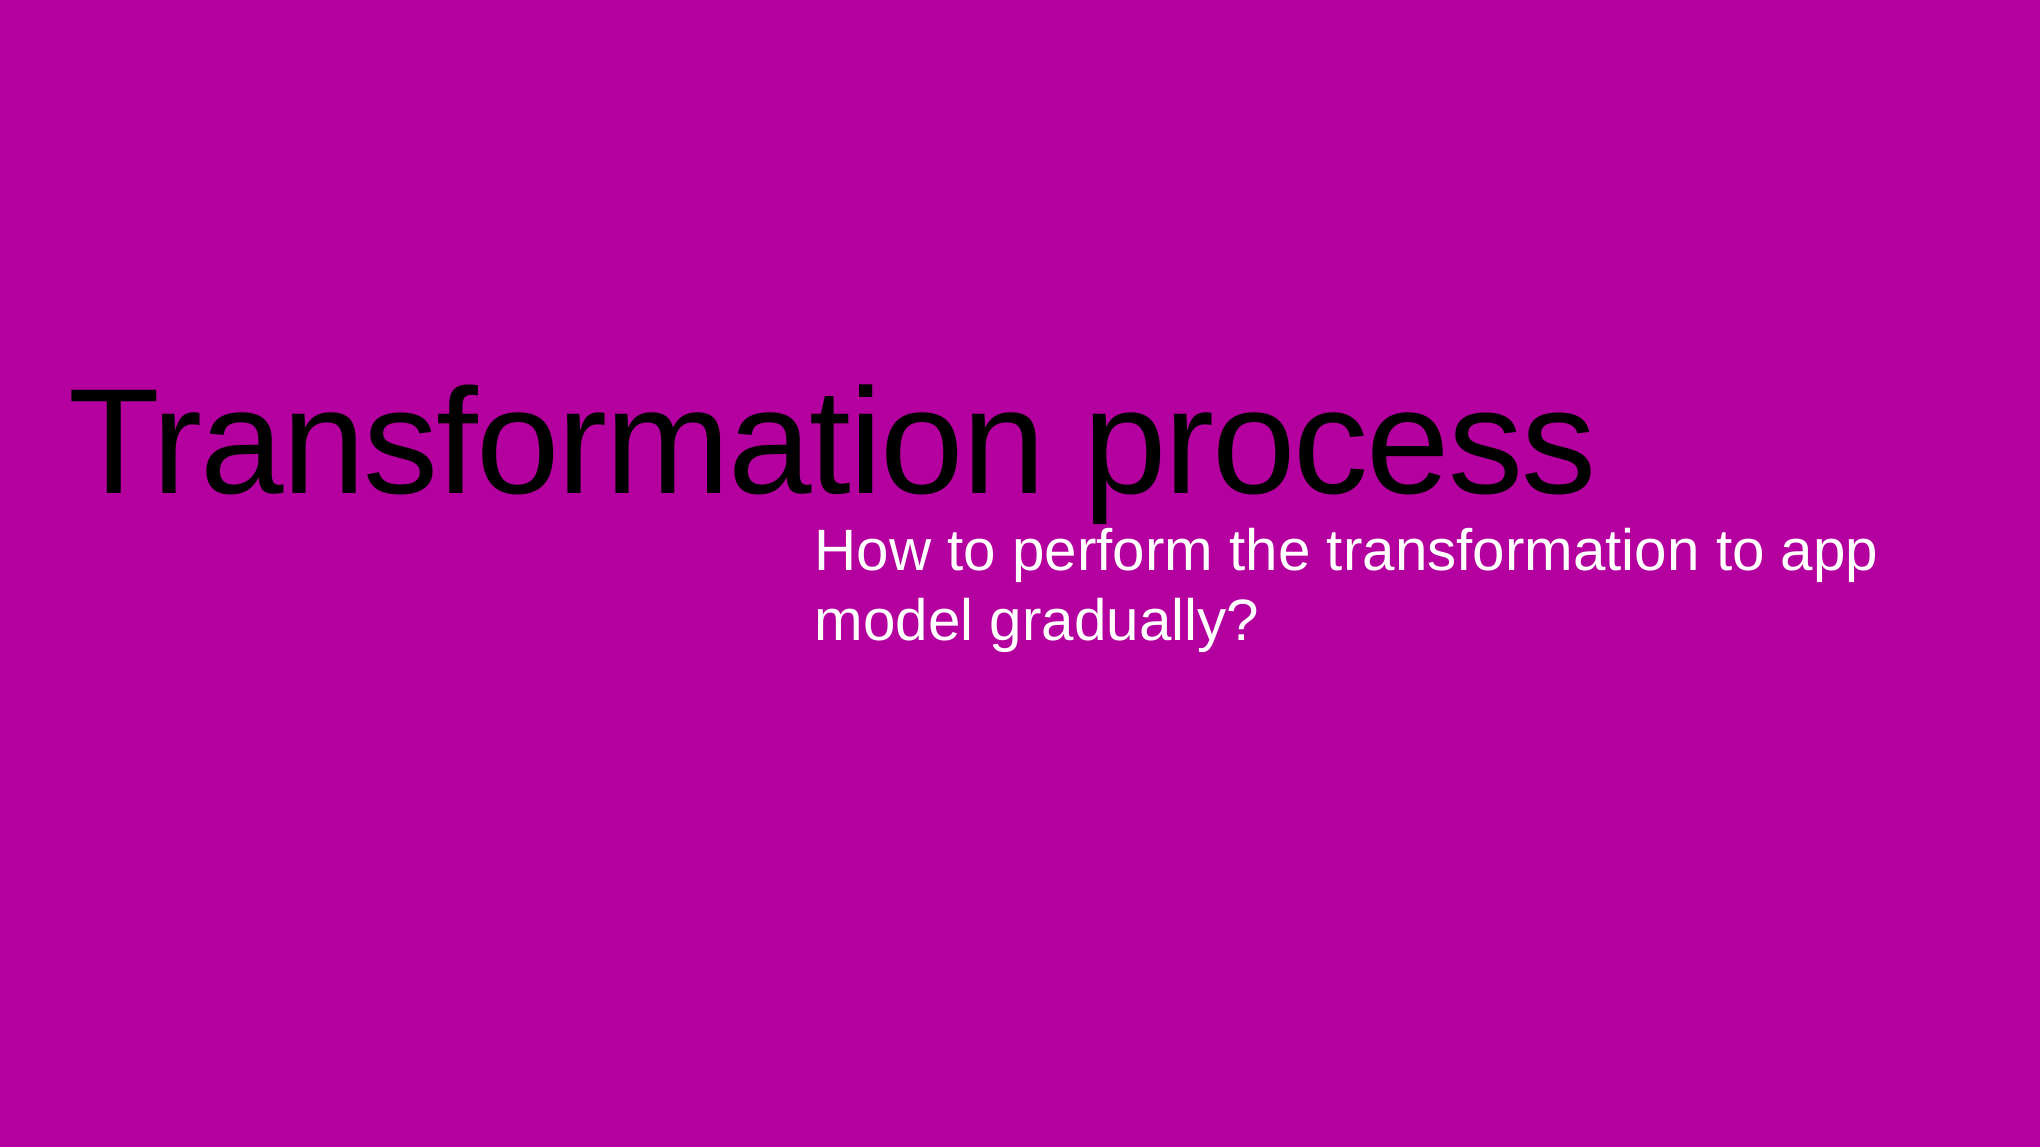

# Transformation process
How to perform the transformation to app model gradually?